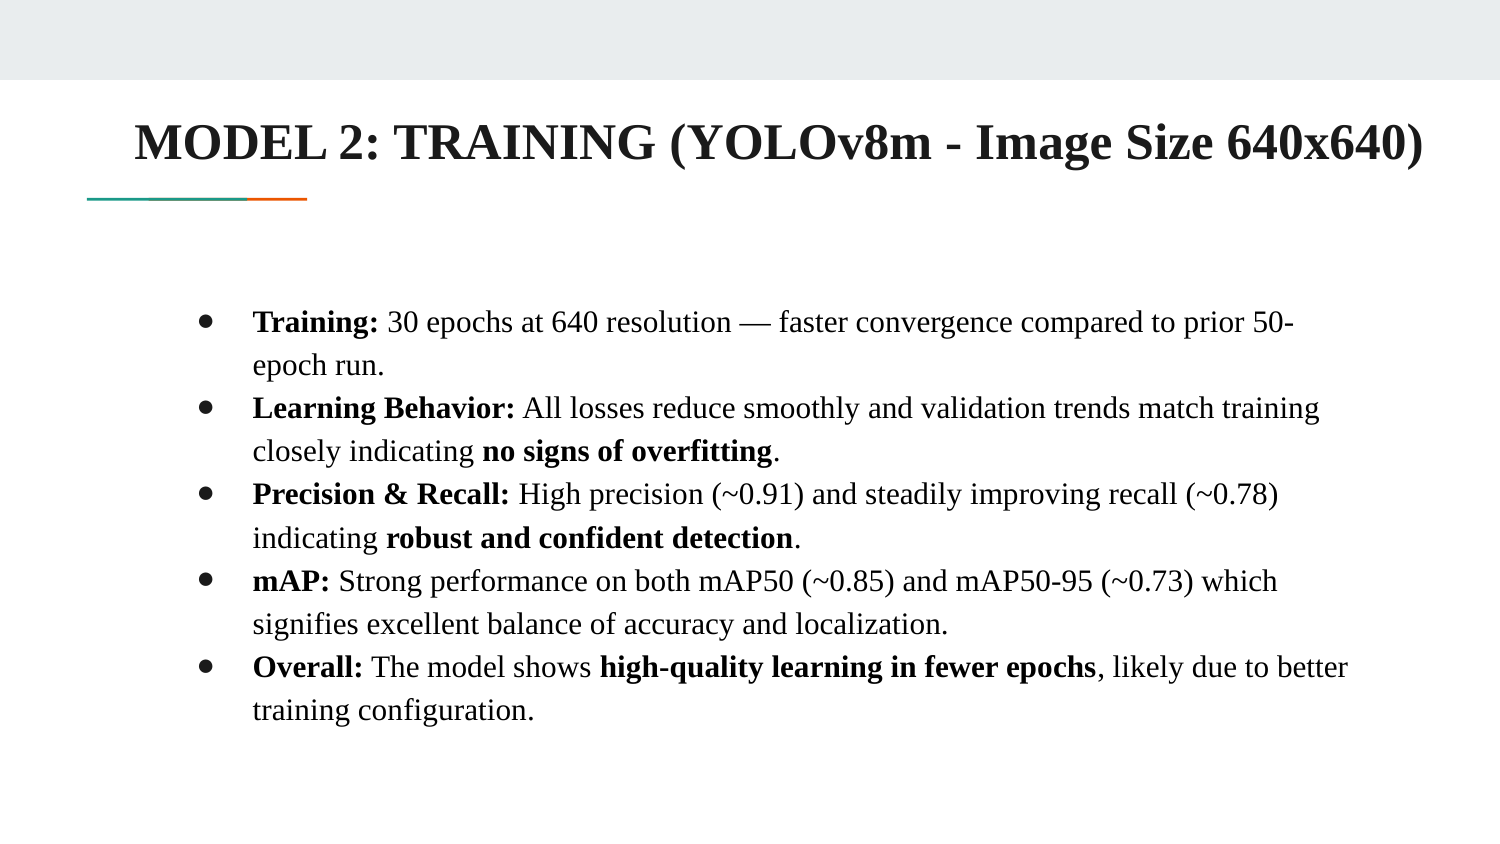

# MODEL 2: TRAINING (YOLOv8m - Image Size 640x640)
Training: 30 epochs at 640 resolution — faster convergence compared to prior 50-epoch run.
Learning Behavior: All losses reduce smoothly and validation trends match training closely indicating no signs of overfitting.
Precision & Recall: High precision (~0.91) and steadily improving recall (~0.78) indicating robust and confident detection.
mAP: Strong performance on both mAP50 (~0.85) and mAP50-95 (~0.73) which signifies excellent balance of accuracy and localization.
Overall: The model shows high-quality learning in fewer epochs, likely due to better training configuration.